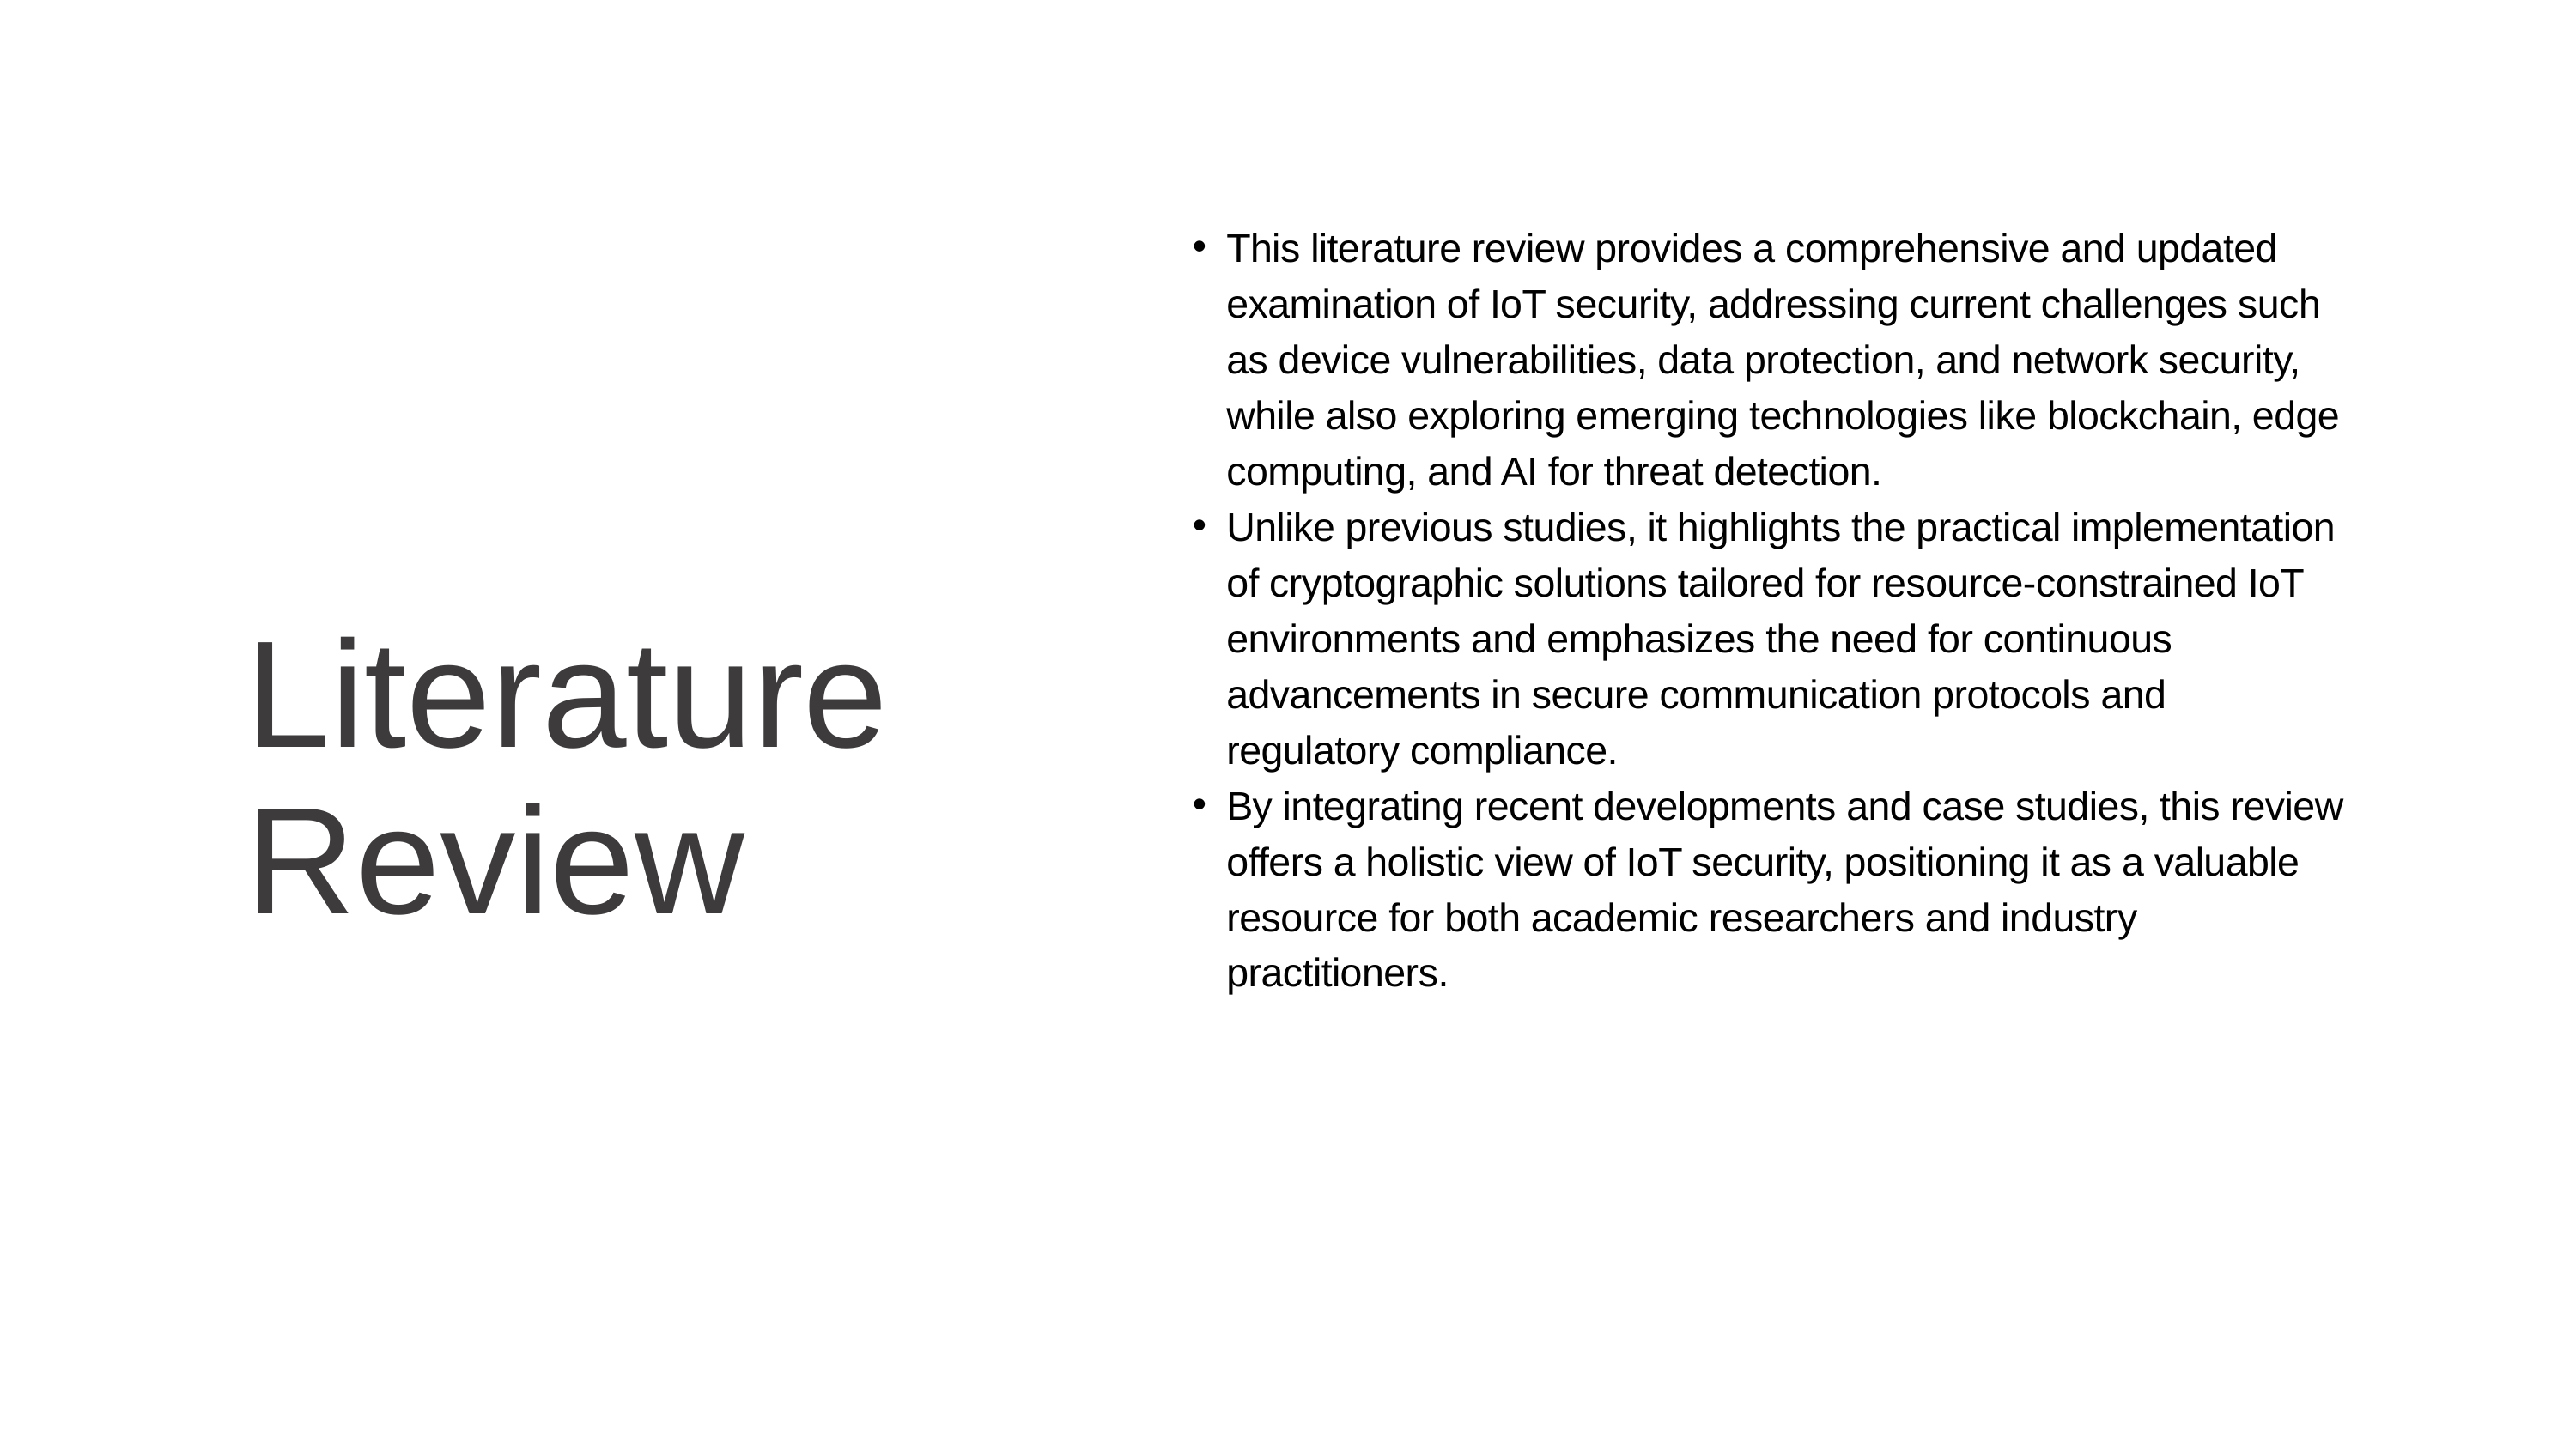

This literature review provides a comprehensive and updated examination of IoT security, addressing current challenges such as device vulnerabilities, data protection, and network security, while also exploring emerging technologies like blockchain, edge computing, and AI for threat detection.
Unlike previous studies, it highlights the practical implementation of cryptographic solutions tailored for resource-constrained IoT environments and emphasizes the need for continuous advancements in secure communication protocols and regulatory compliance.
By integrating recent developments and case studies, this review offers a holistic view of IoT security, positioning it as a valuable resource for both academic researchers and industry practitioners.

Literature Review